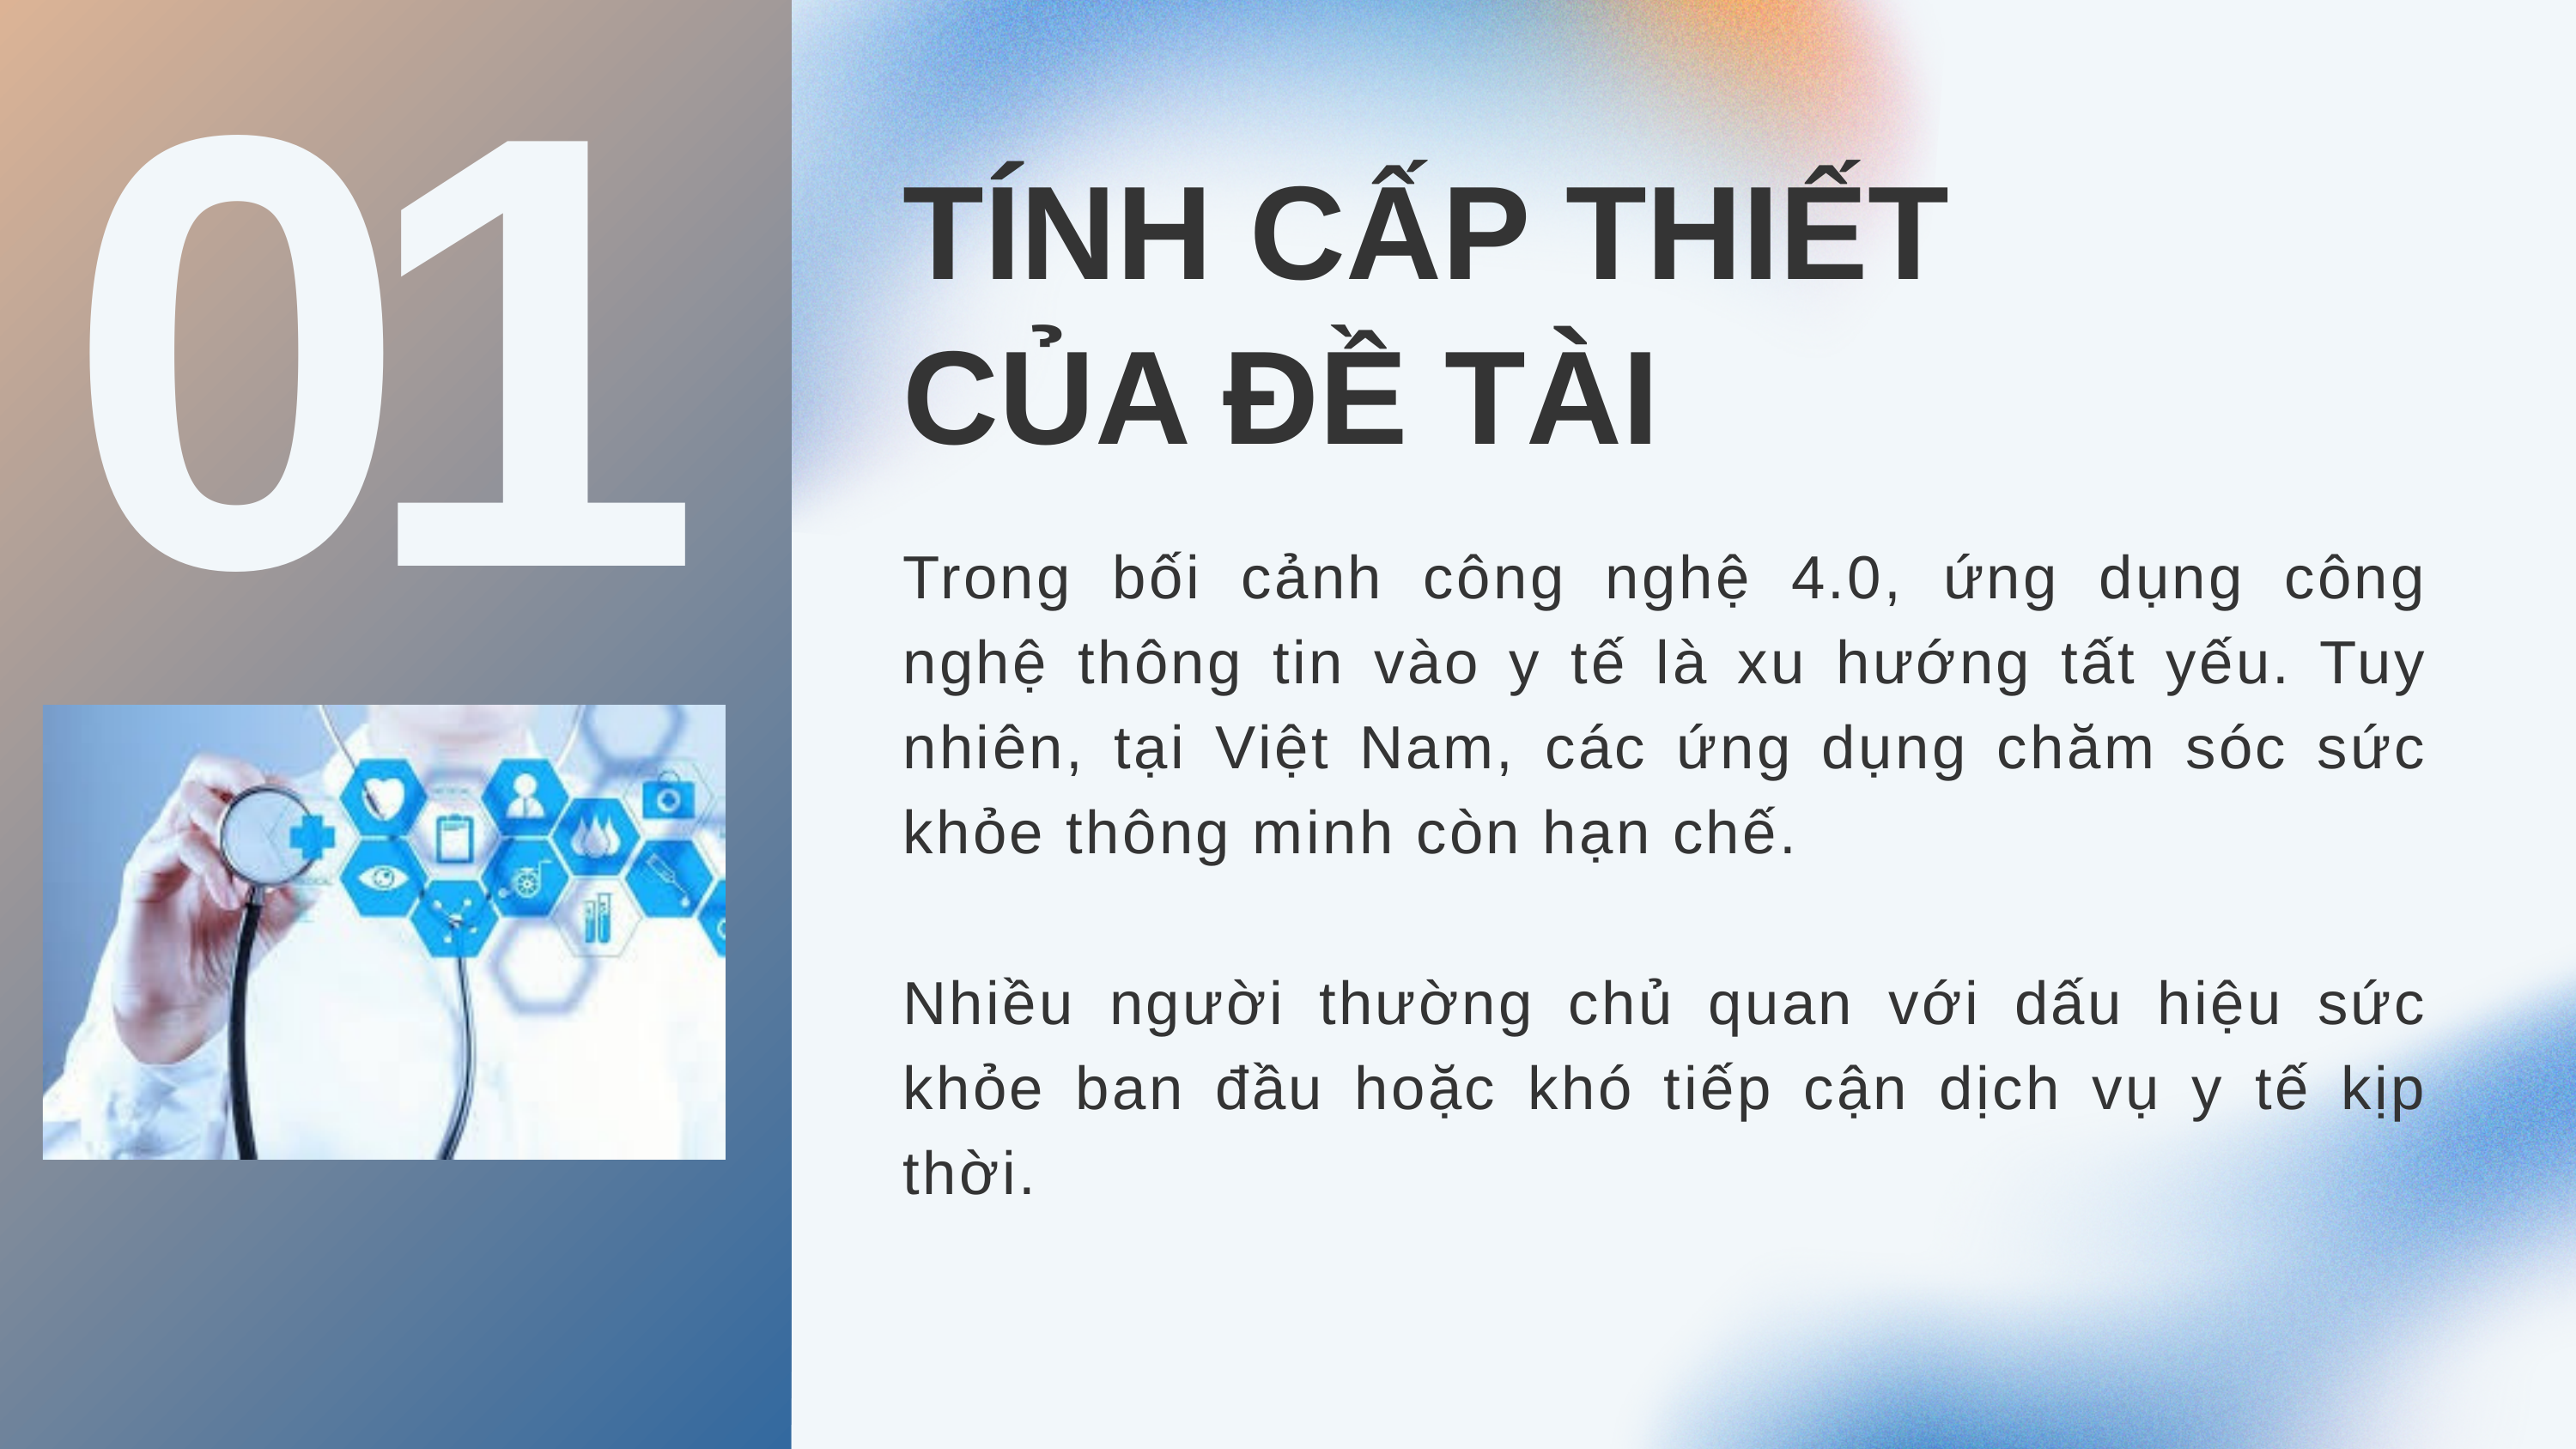

01
TÍNH CẤP THIẾT CỦA ĐỀ TÀI
Trong bối cảnh công nghệ 4.0, ứng dụng công nghệ thông tin vào y tế là xu hướng tất yếu. Tuy nhiên, tại Việt Nam, các ứng dụng chăm sóc sức khỏe thông minh còn hạn chế.

Nhiều người thường chủ quan với dấu hiệu sức khỏe ban đầu hoặc khó tiếp cận dịch vụ y tế kịp thời.